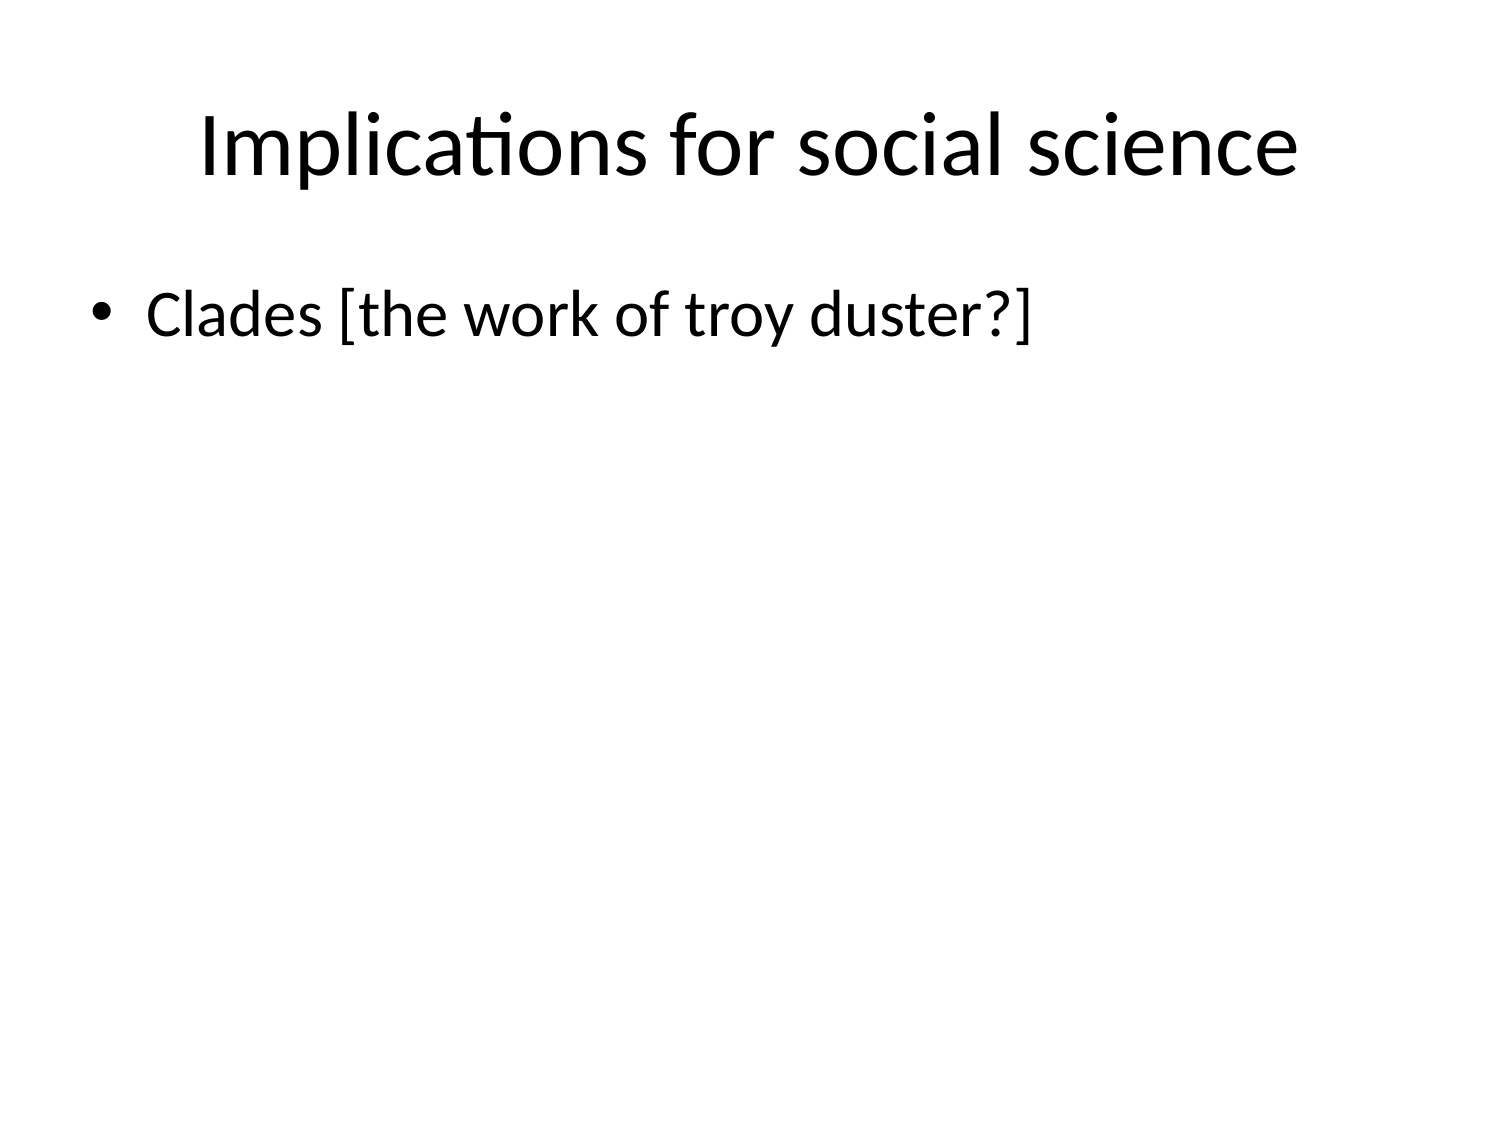

# Implications for social science
Clades [the work of troy duster?]